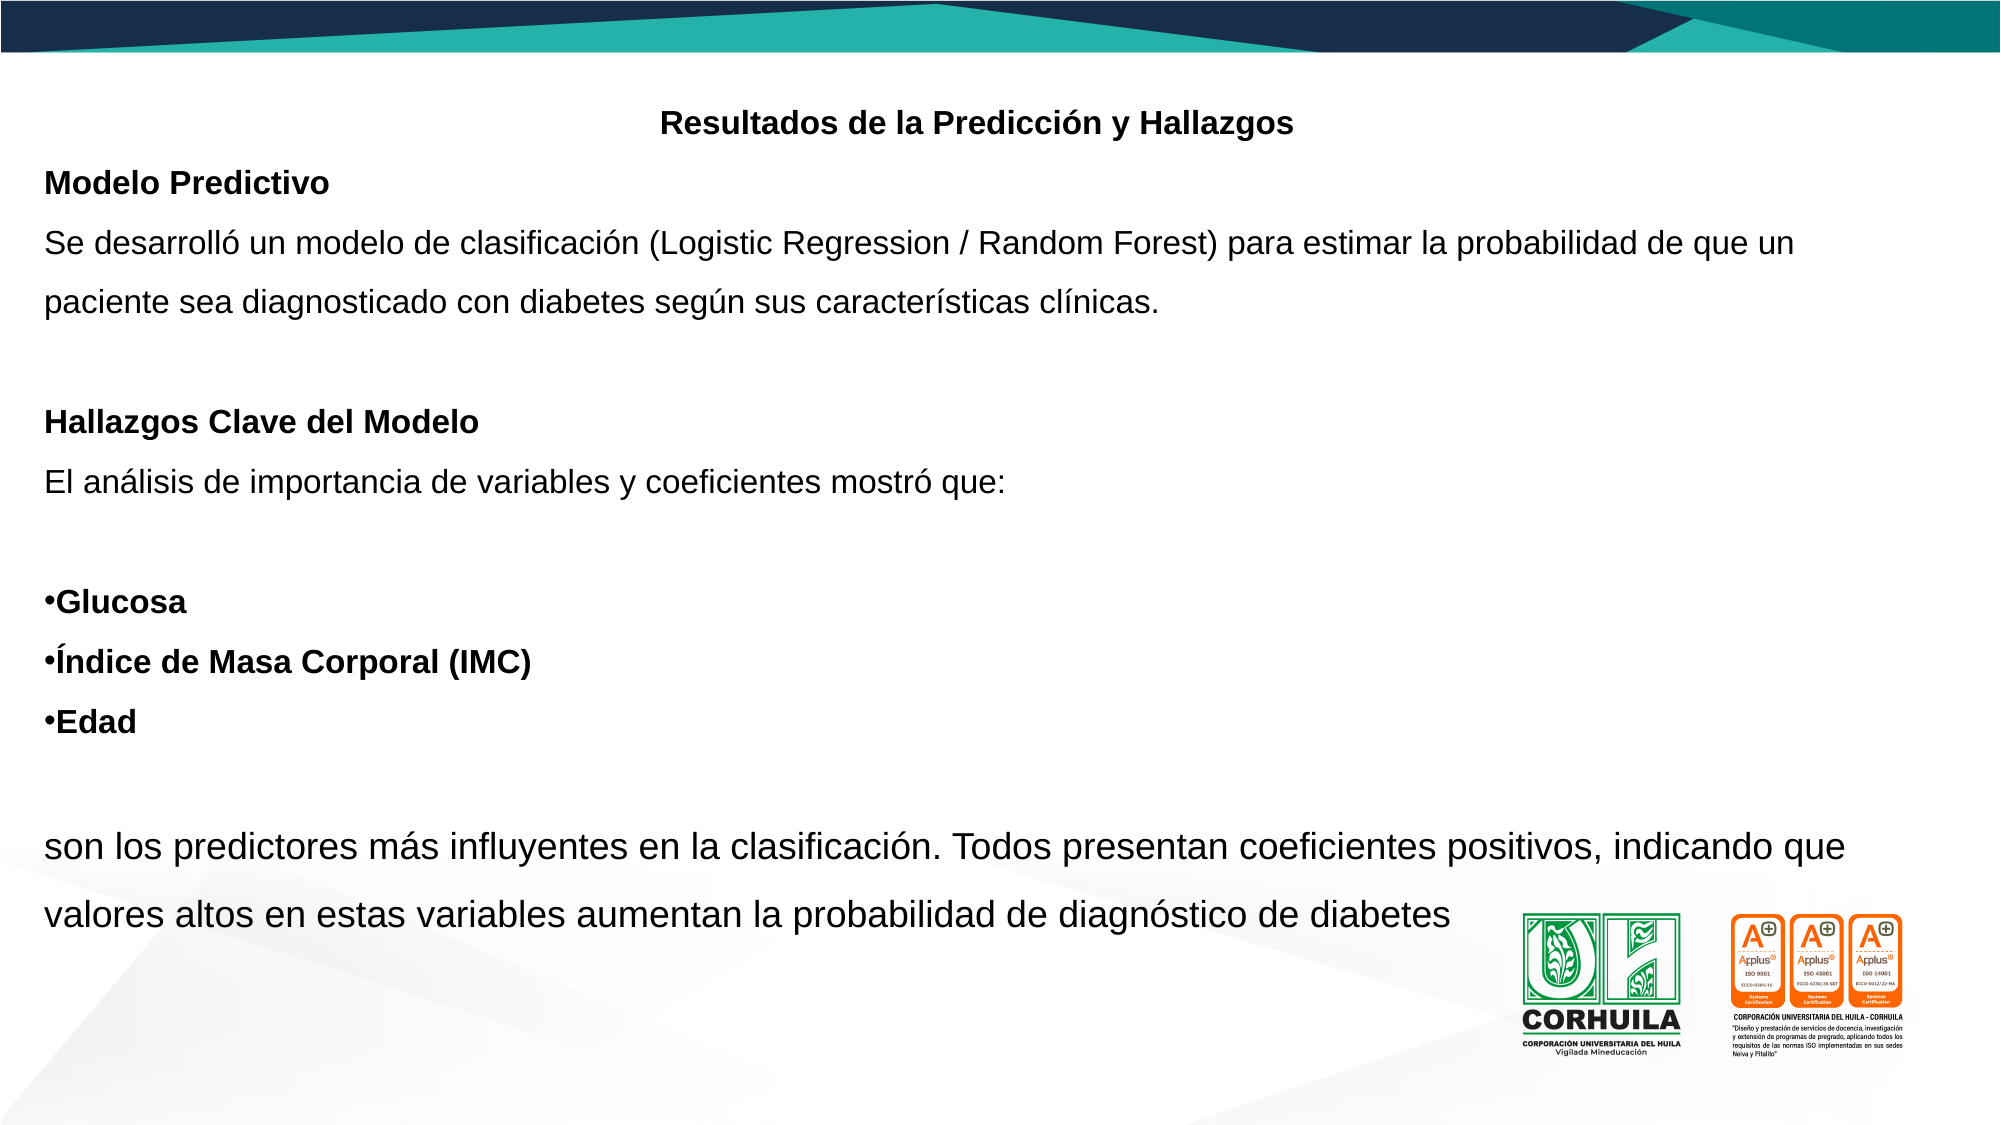

Resultados de la Predicción y Hallazgos
Modelo Predictivo
Se desarrolló un modelo de clasificación (Logistic Regression / Random Forest) para estimar la probabilidad de que un paciente sea diagnosticado con diabetes según sus características clínicas.

Hallazgos Clave del Modelo
El análisis de importancia de variables y coeficientes mostró que:

Glucosa
Índice de Masa Corporal (IMC)
Edad

son los predictores más influyentes en la clasificación. Todos presentan coeficientes positivos, indicando que valores altos en estas variables aumentan la probabilidad de diagnóstico de diabetes